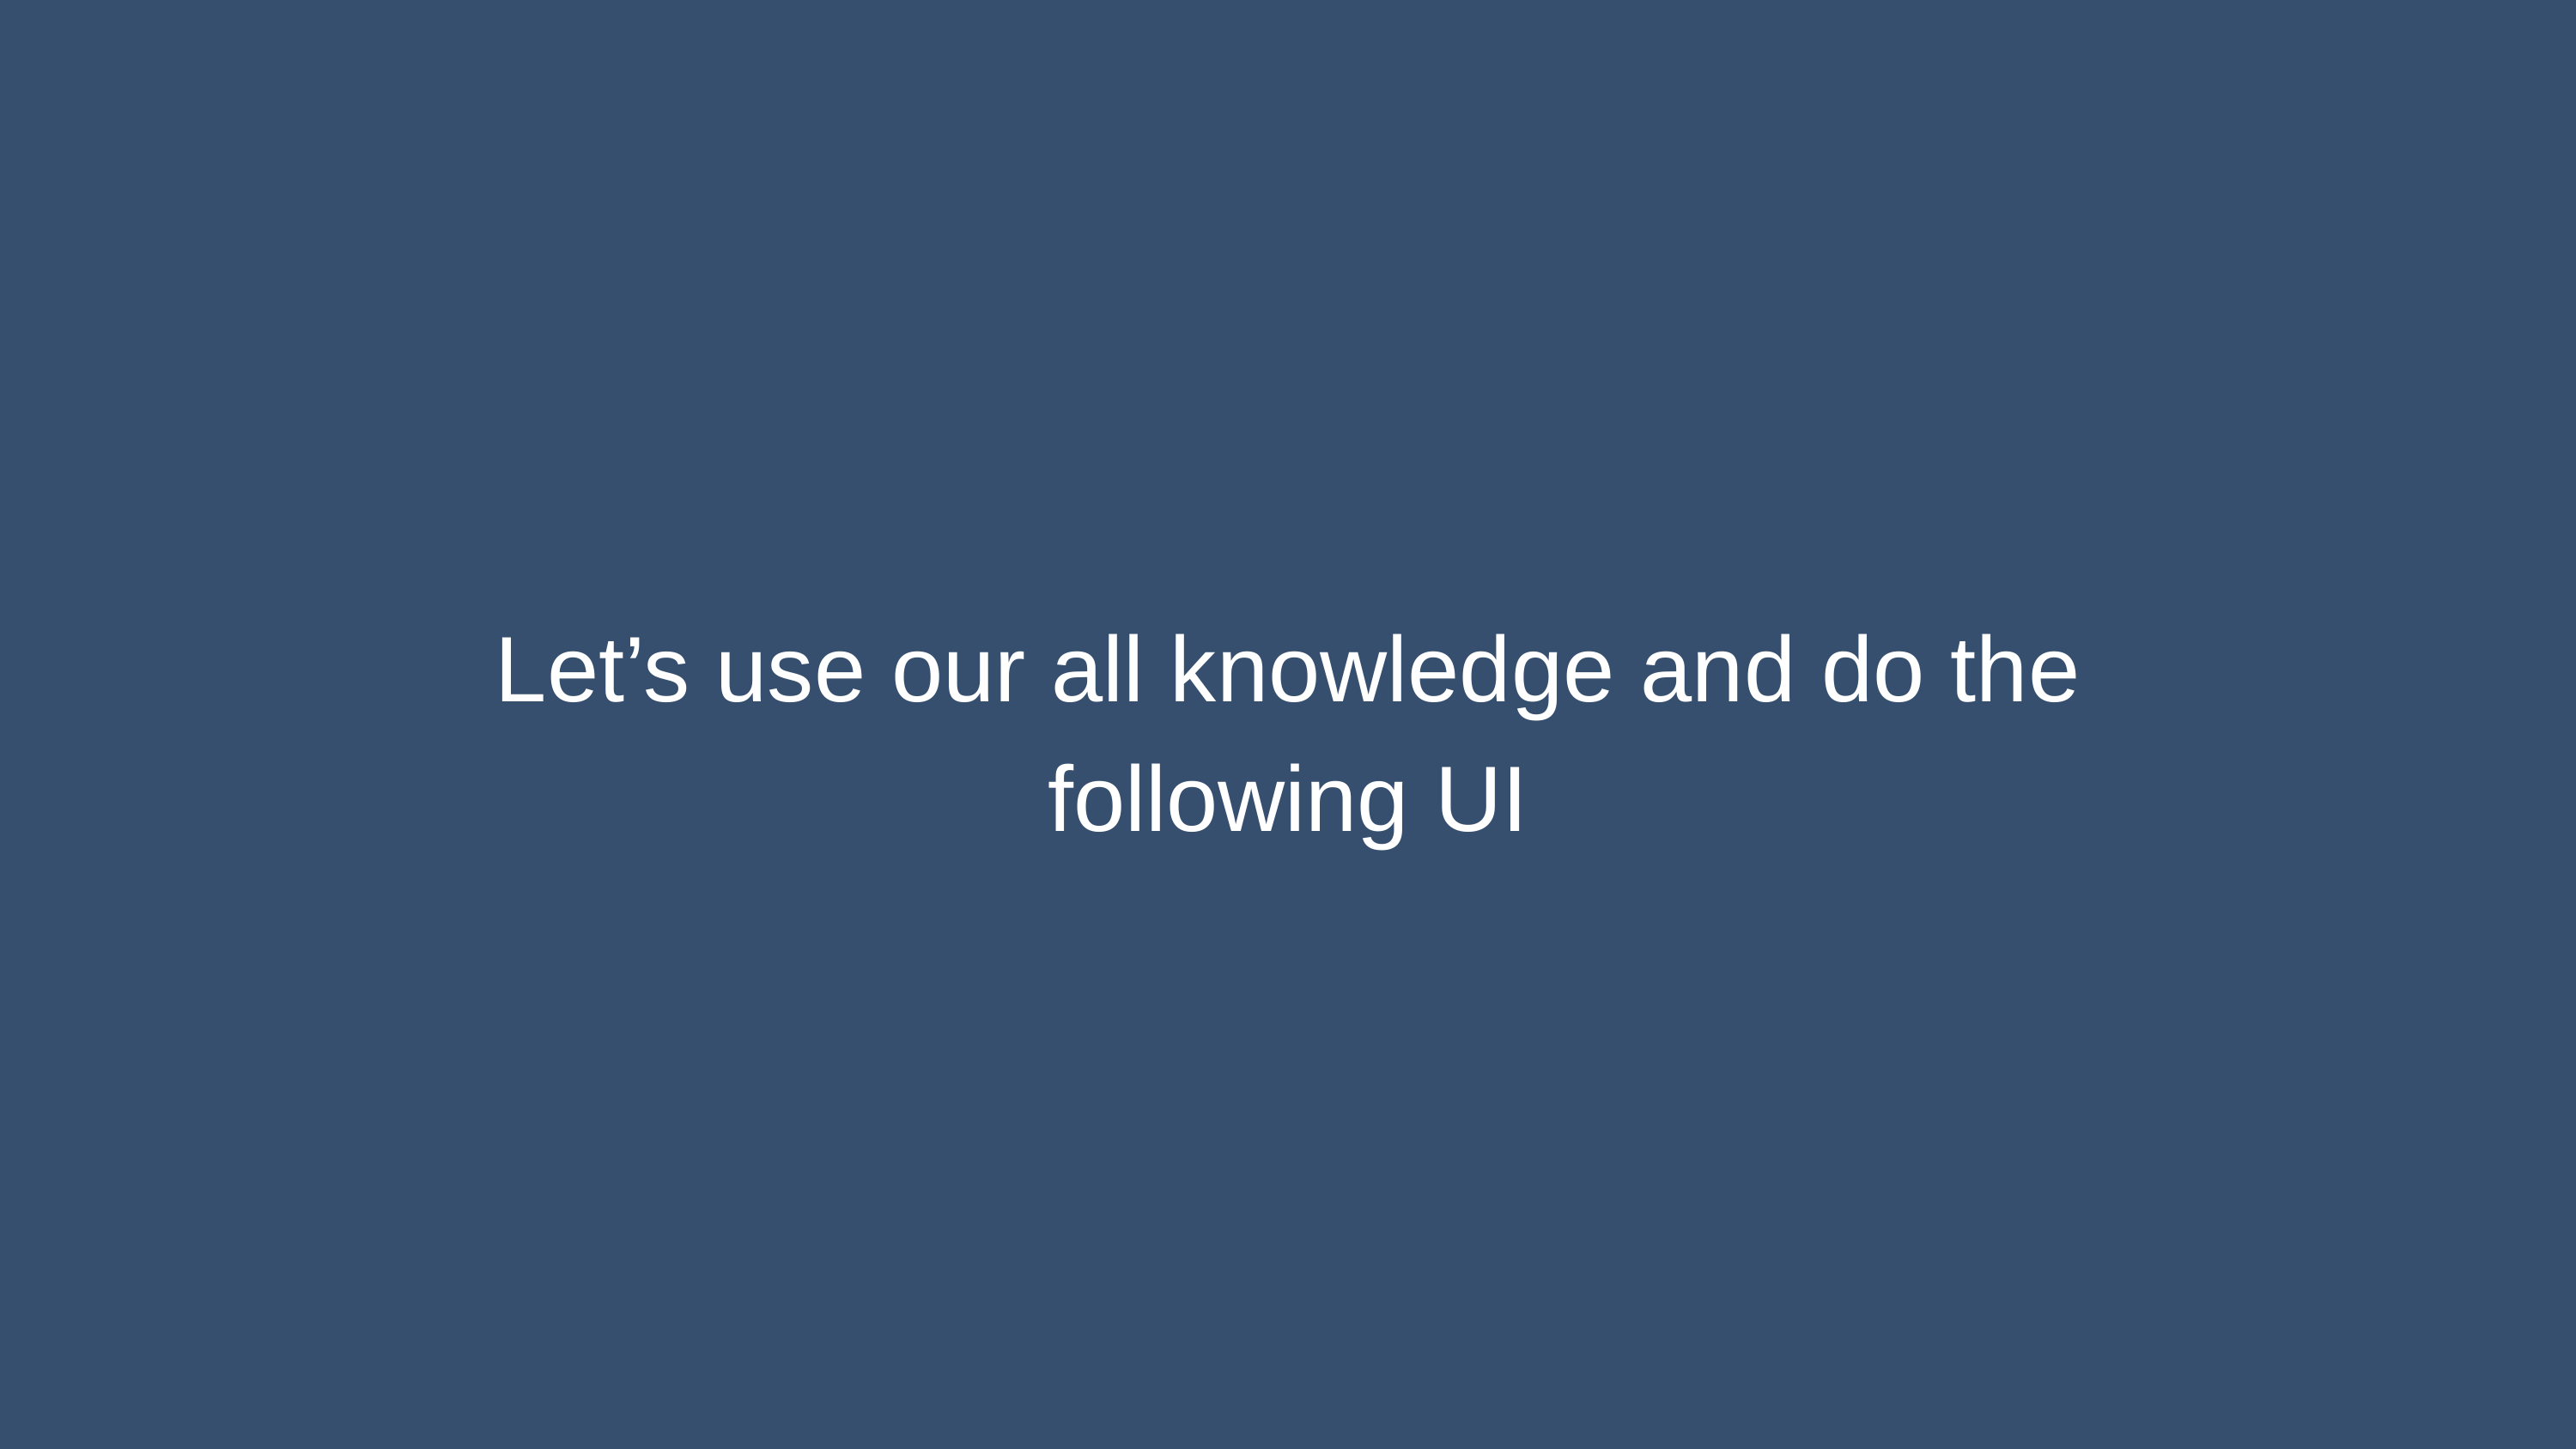

Let’s use our all knowledge and do the following UI